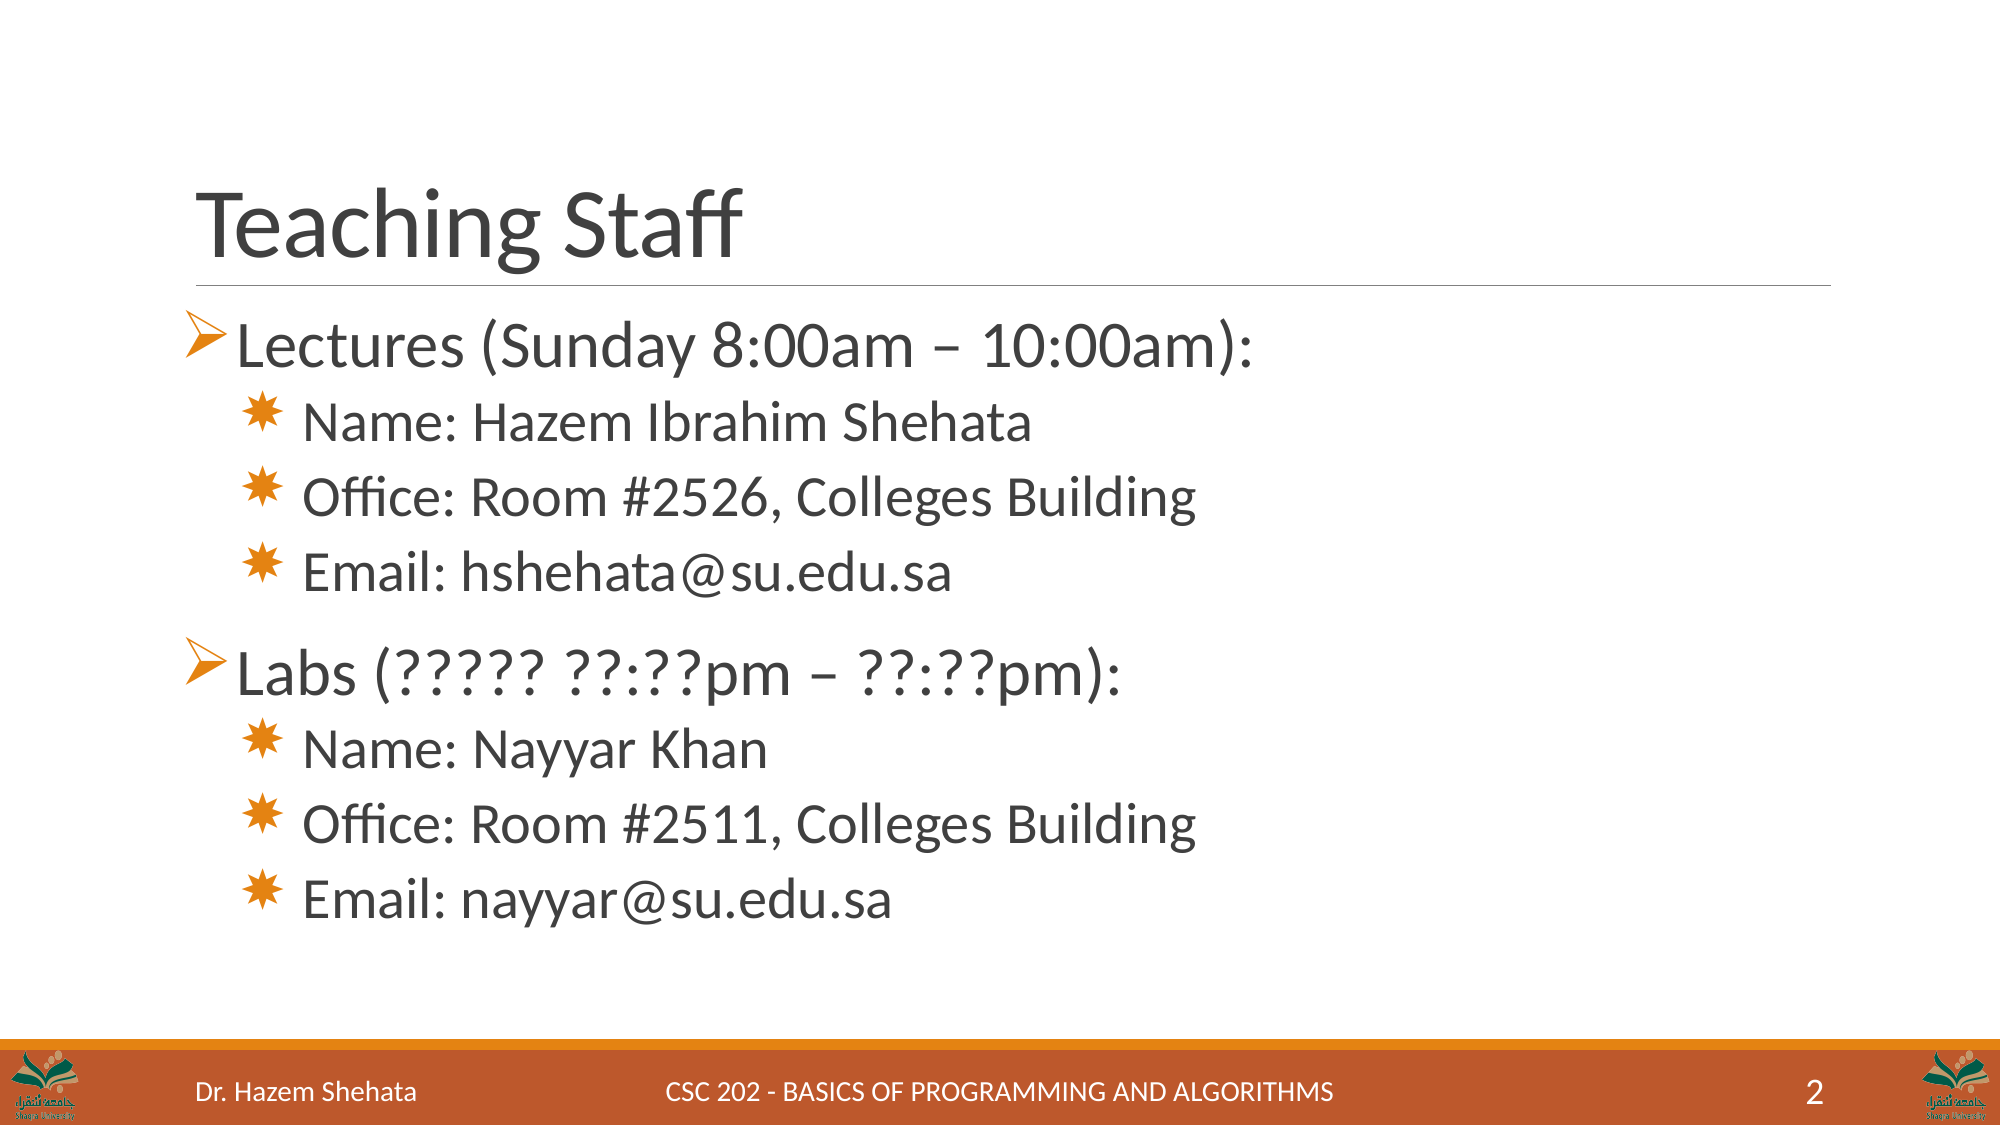

# Teaching Staff
Lectures (Sunday 8:00am – 10:00am):
Name: Hazem Ibrahim Shehata
Office: Room #2526, Colleges Building
Email: hshehata@su.edu.sa
Labs (????? ??:??pm – ??:??pm):
Name: Nayyar Khan
Office: Room #2511, Colleges Building
Email: nayyar@su.edu.sa
Dr. Hazem Shehata
CSC 202 - Basics of Programming and Algorithms
2